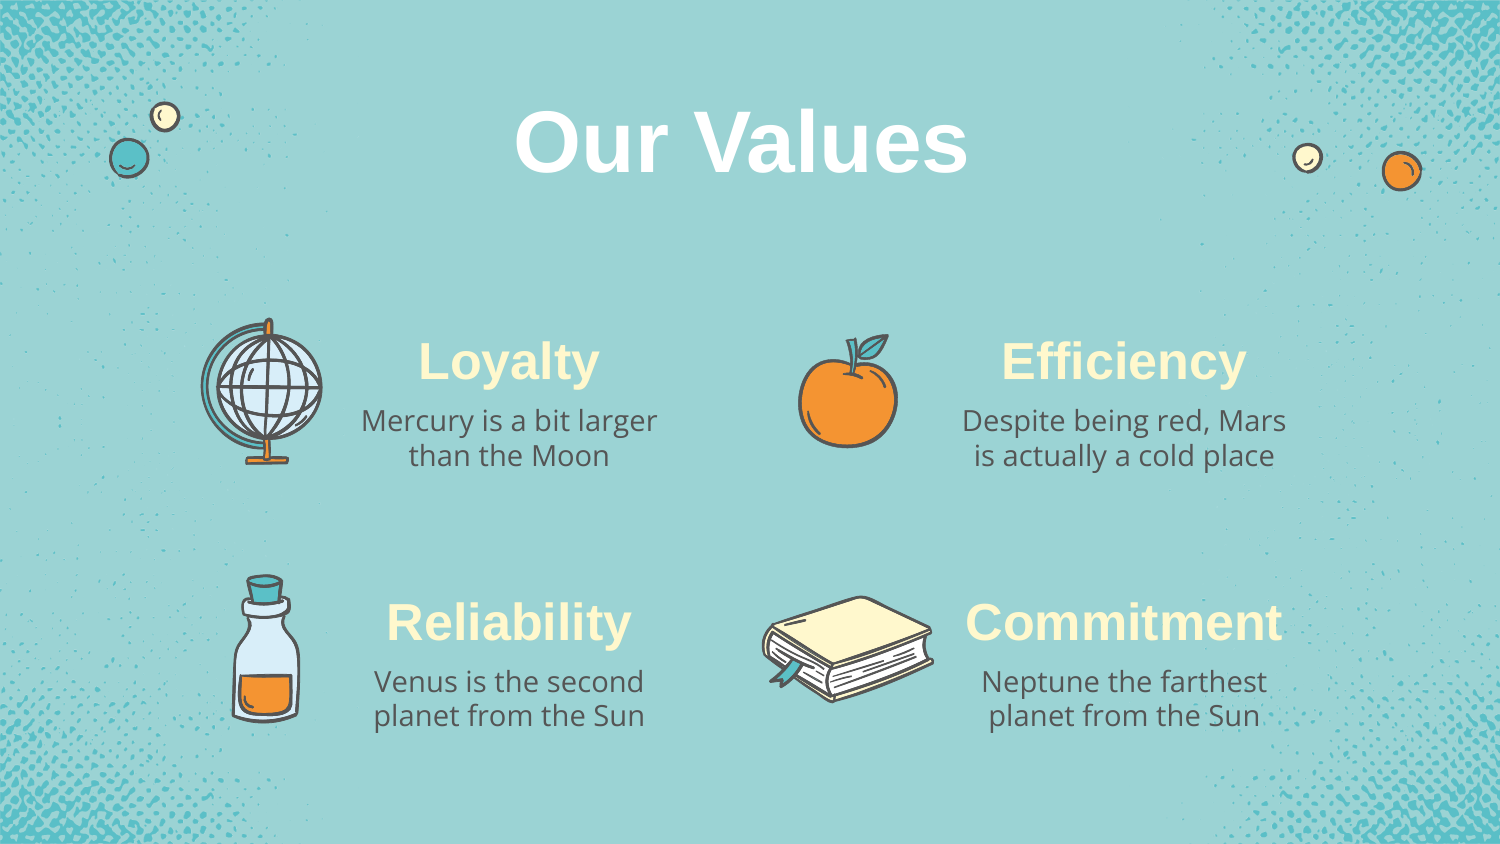

# Our Values

Loyalty
Efficiency

Mercury is a bit larger than the Moon

Despite being red, Mars is actually a cold place

Reliability
Commitment

Venus is the second planet from the Sun
Neptune the farthest planet from the Sun